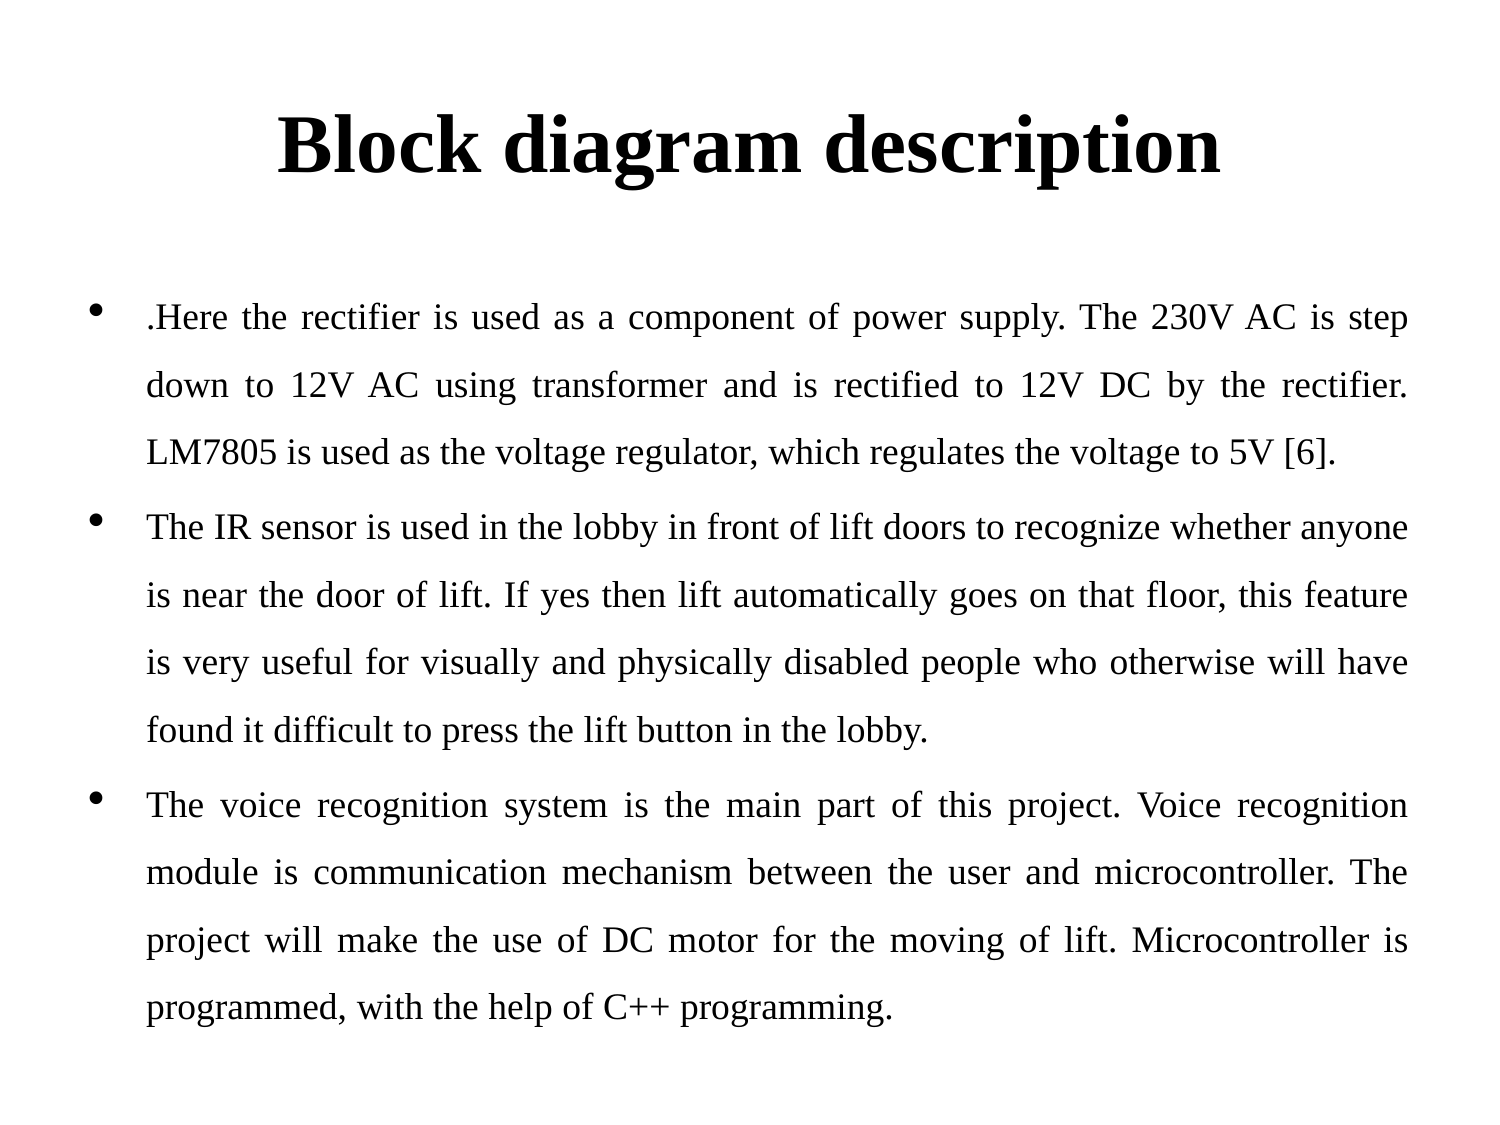

# Block diagram description
.Here the rectifier is used as a component of power supply. The 230V AC is step down to 12V AC using transformer and is rectified to 12V DC by the rectifier. LM7805 is used as the voltage regulator, which regulates the voltage to 5V [6].
The IR sensor is used in the lobby in front of lift doors to recognize whether anyone is near the door of lift. If yes then lift automatically goes on that floor, this feature is very useful for visually and physically disabled people who otherwise will have found it difficult to press the lift button in the lobby.
The voice recognition system is the main part of this project. Voice recognition module is communication mechanism between the user and microcontroller. The project will make the use of DC motor for the moving of lift. Microcontroller is programmed, with the help of C++ programming.